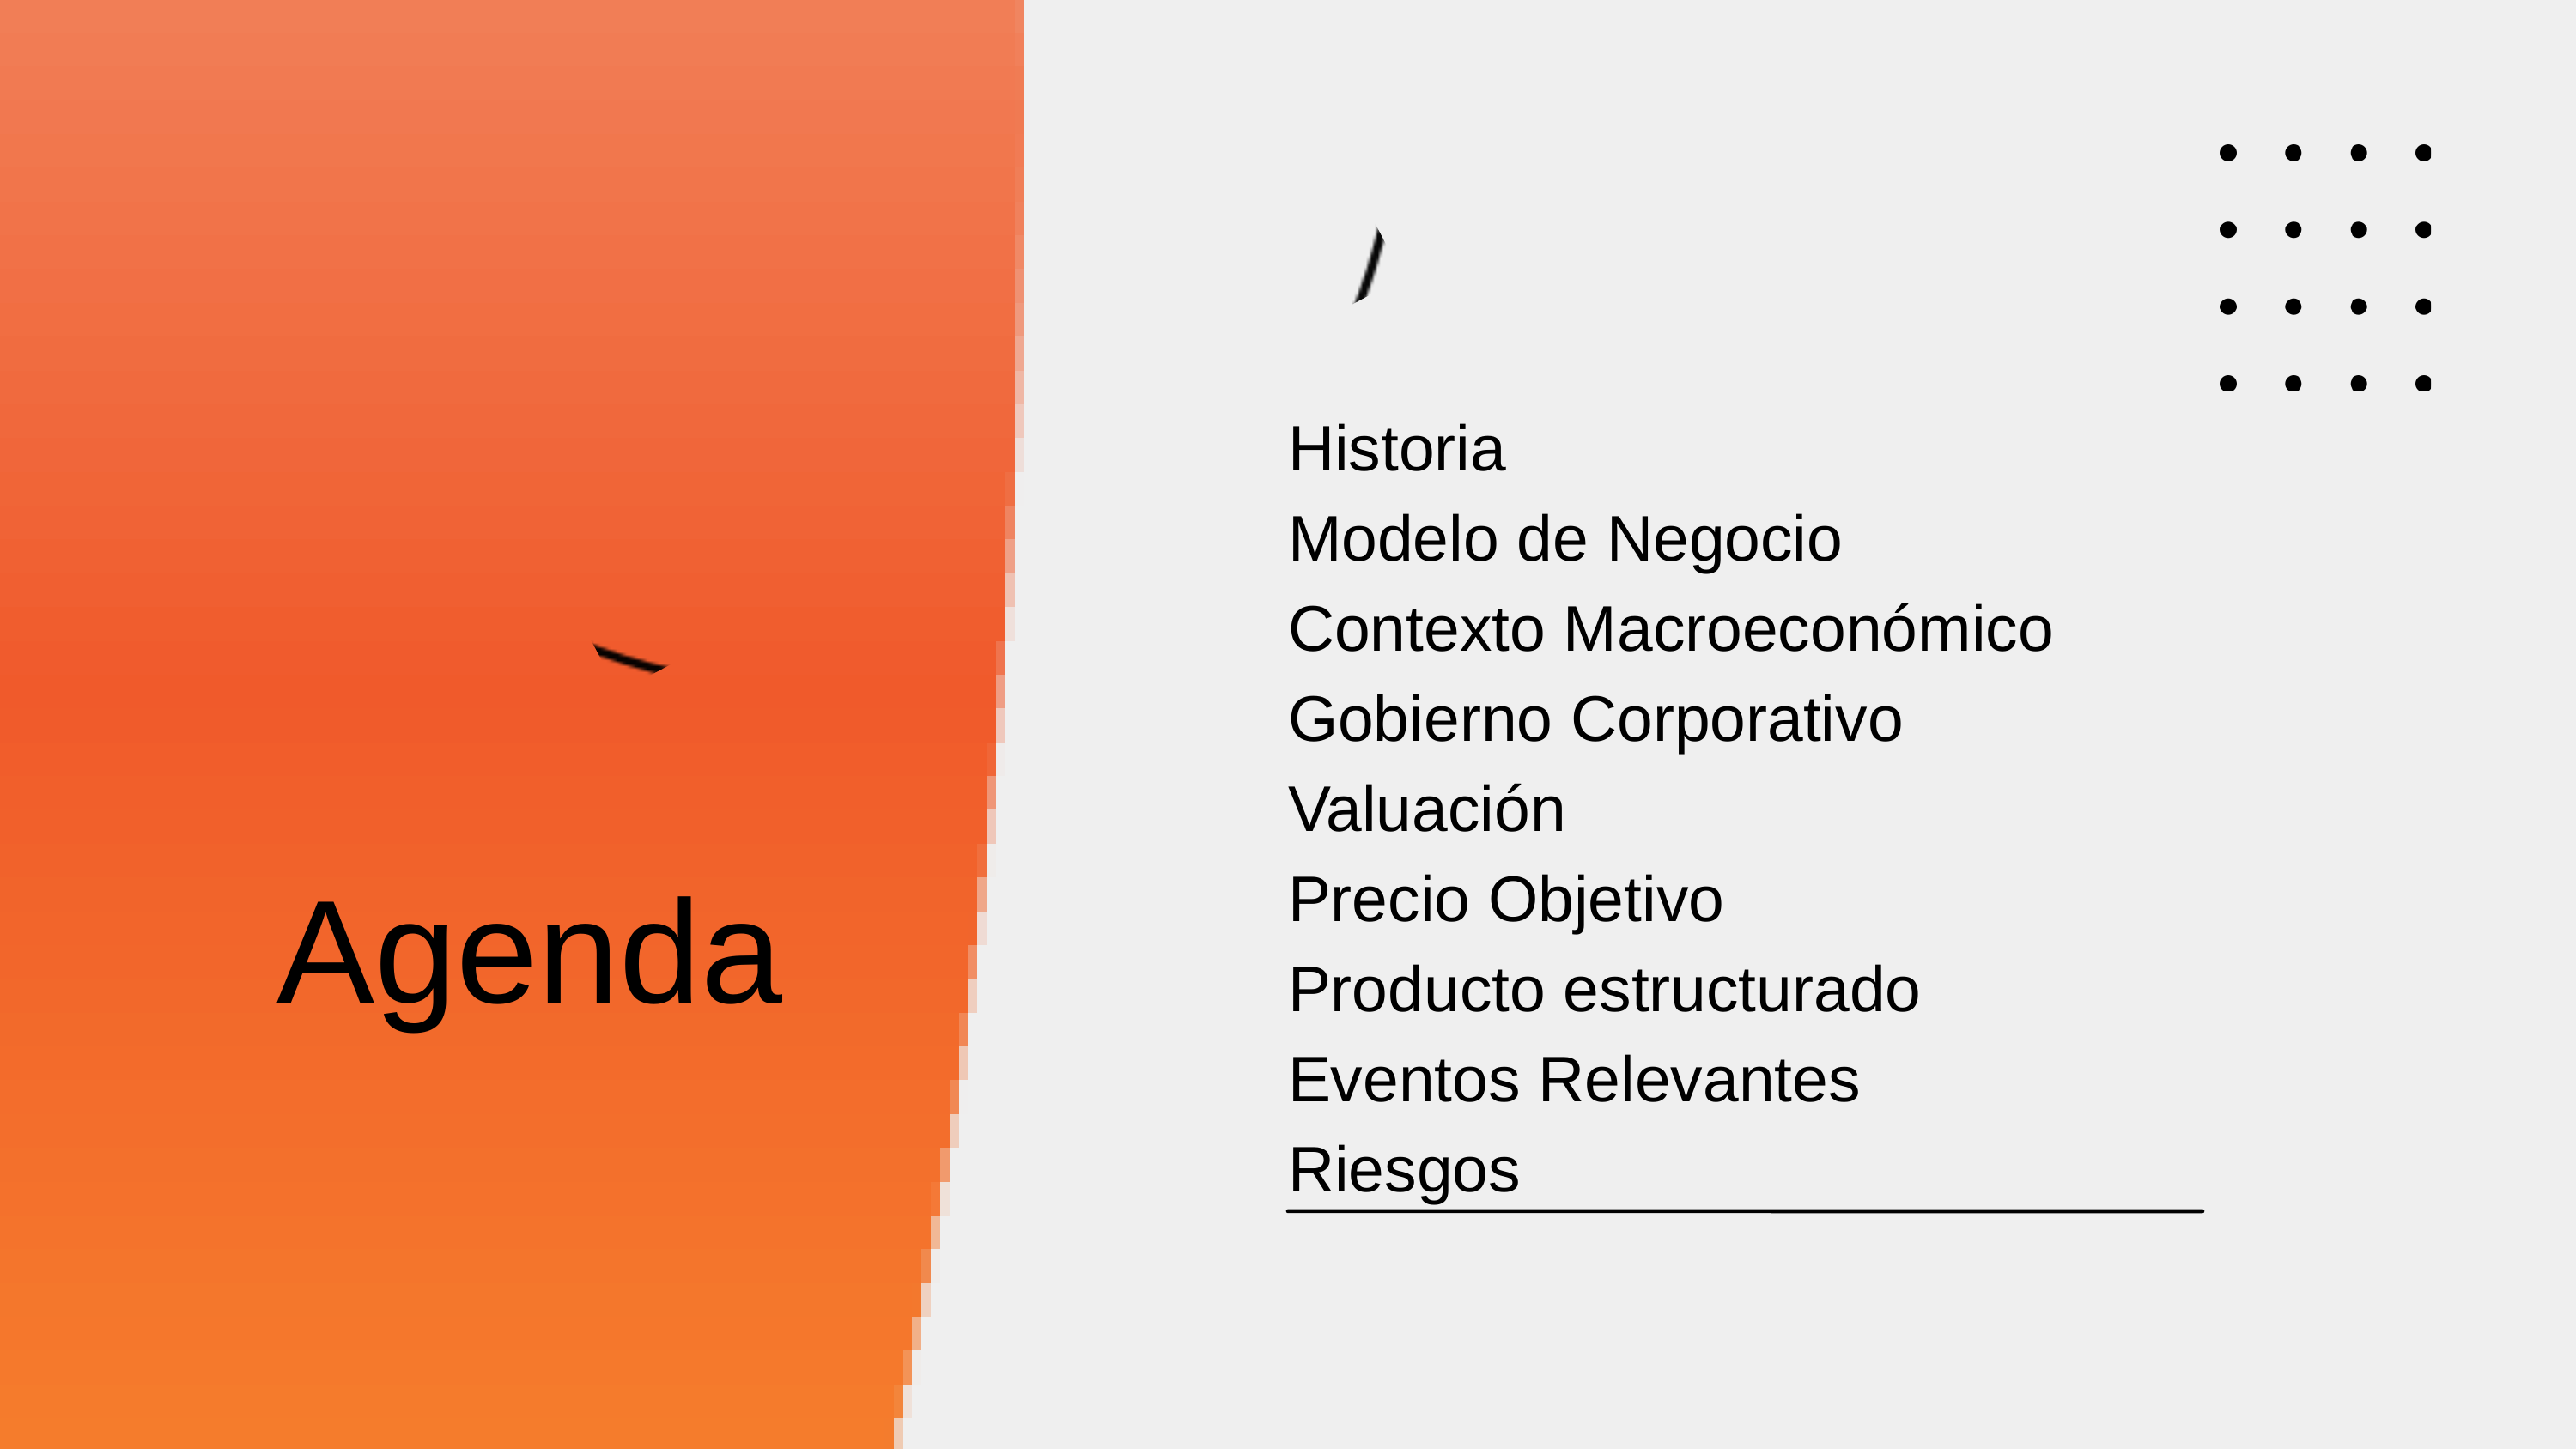

Historia
Modelo de Negocio
Contexto Macroeconómico
Gobierno Corporativo
Valuación
Precio Objetivo
Producto estructurado
Eventos Relevantes
Riesgos

 Agenda